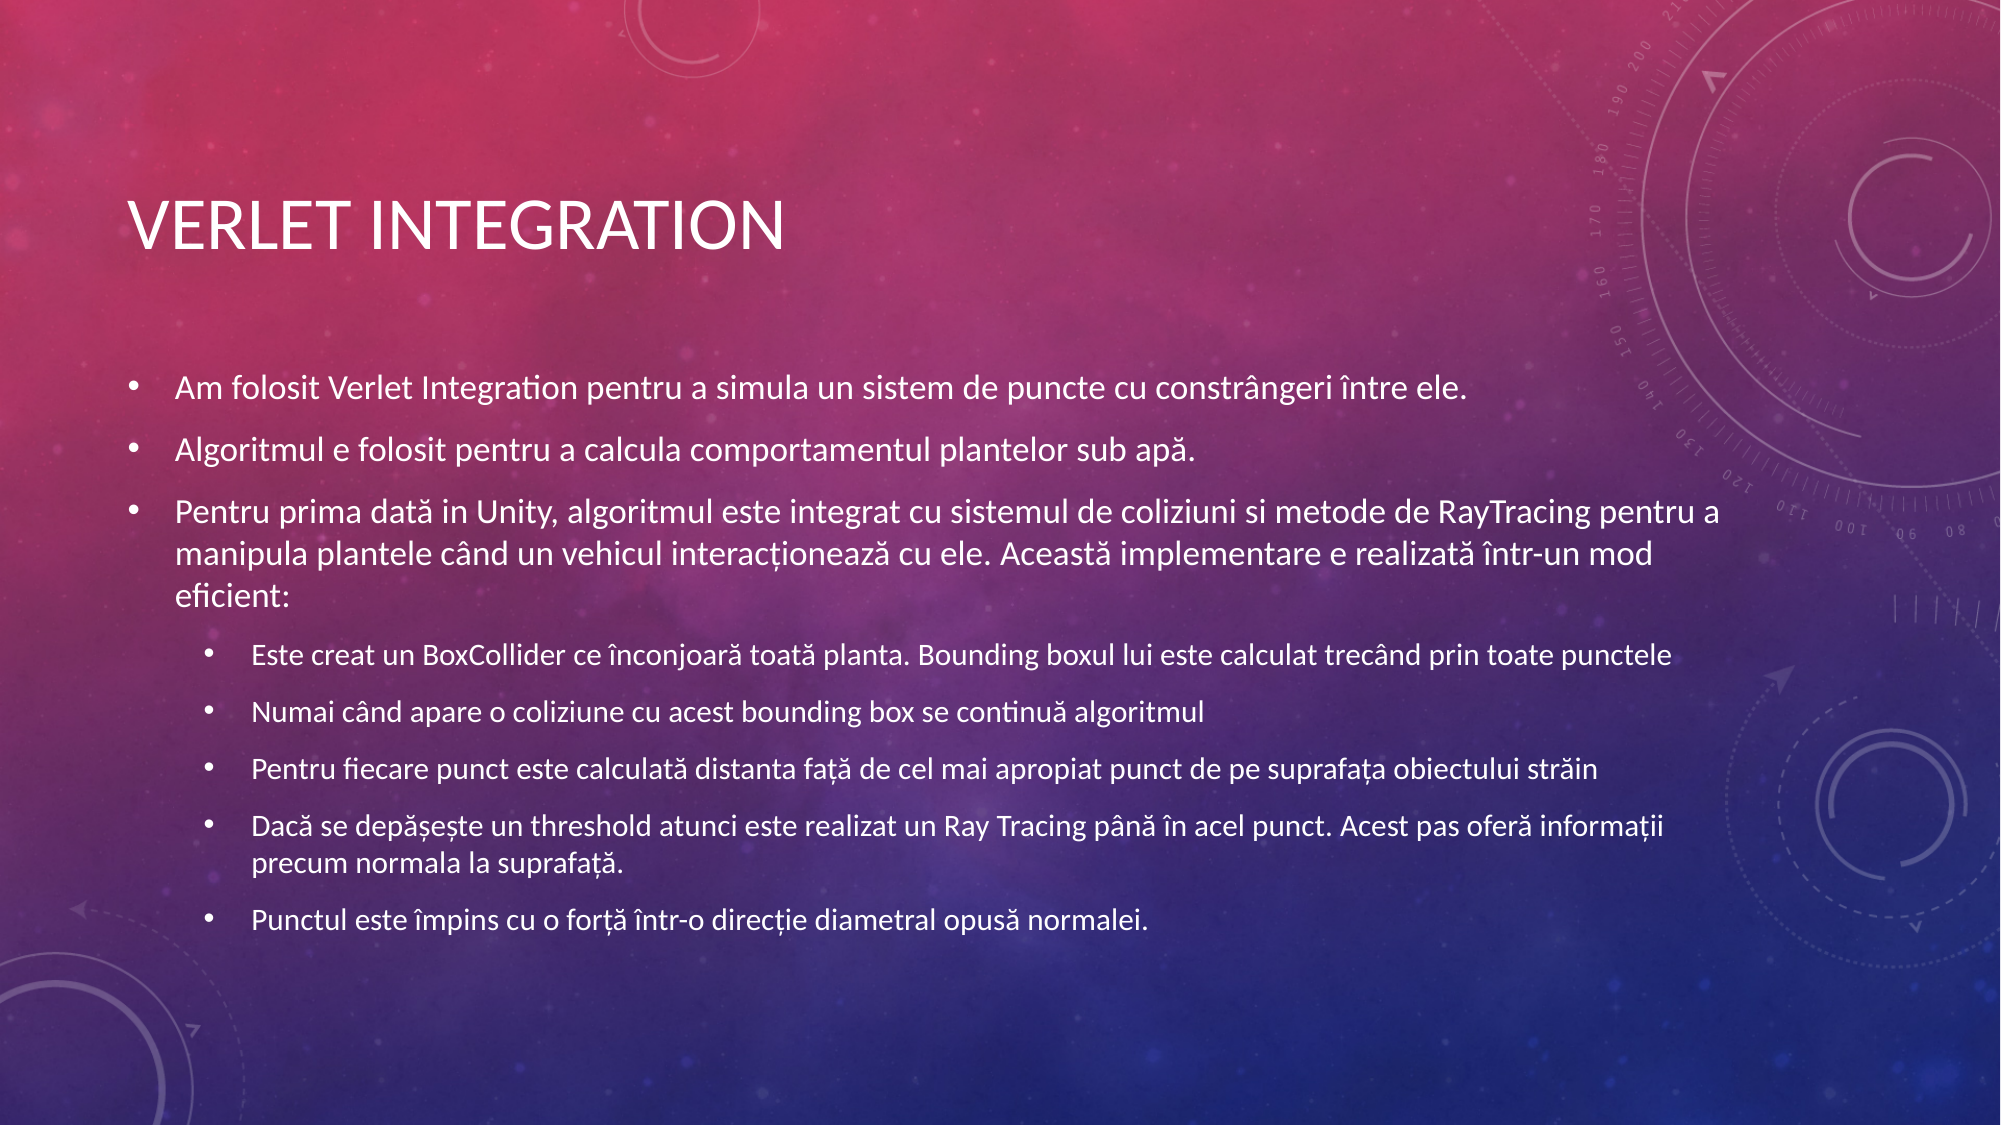

# Verlet integration
Am folosit Verlet Integration pentru a simula un sistem de puncte cu constrângeri între ele.
Algoritmul e folosit pentru a calcula comportamentul plantelor sub apă.
Pentru prima dată in Unity, algoritmul este integrat cu sistemul de coliziuni si metode de RayTracing pentru a manipula plantele când un vehicul interacționează cu ele. Această implementare e realizată într-un mod eficient:
Este creat un BoxCollider ce înconjoară toată planta. Bounding boxul lui este calculat trecând prin toate punctele
Numai când apare o coliziune cu acest bounding box se continuă algoritmul
Pentru fiecare punct este calculată distanta față de cel mai apropiat punct de pe suprafața obiectului străin
Dacă se depășește un threshold atunci este realizat un Ray Tracing până în acel punct. Acest pas oferă informații precum normala la suprafață.
Punctul este împins cu o forță într-o direcție diametral opusă normalei.